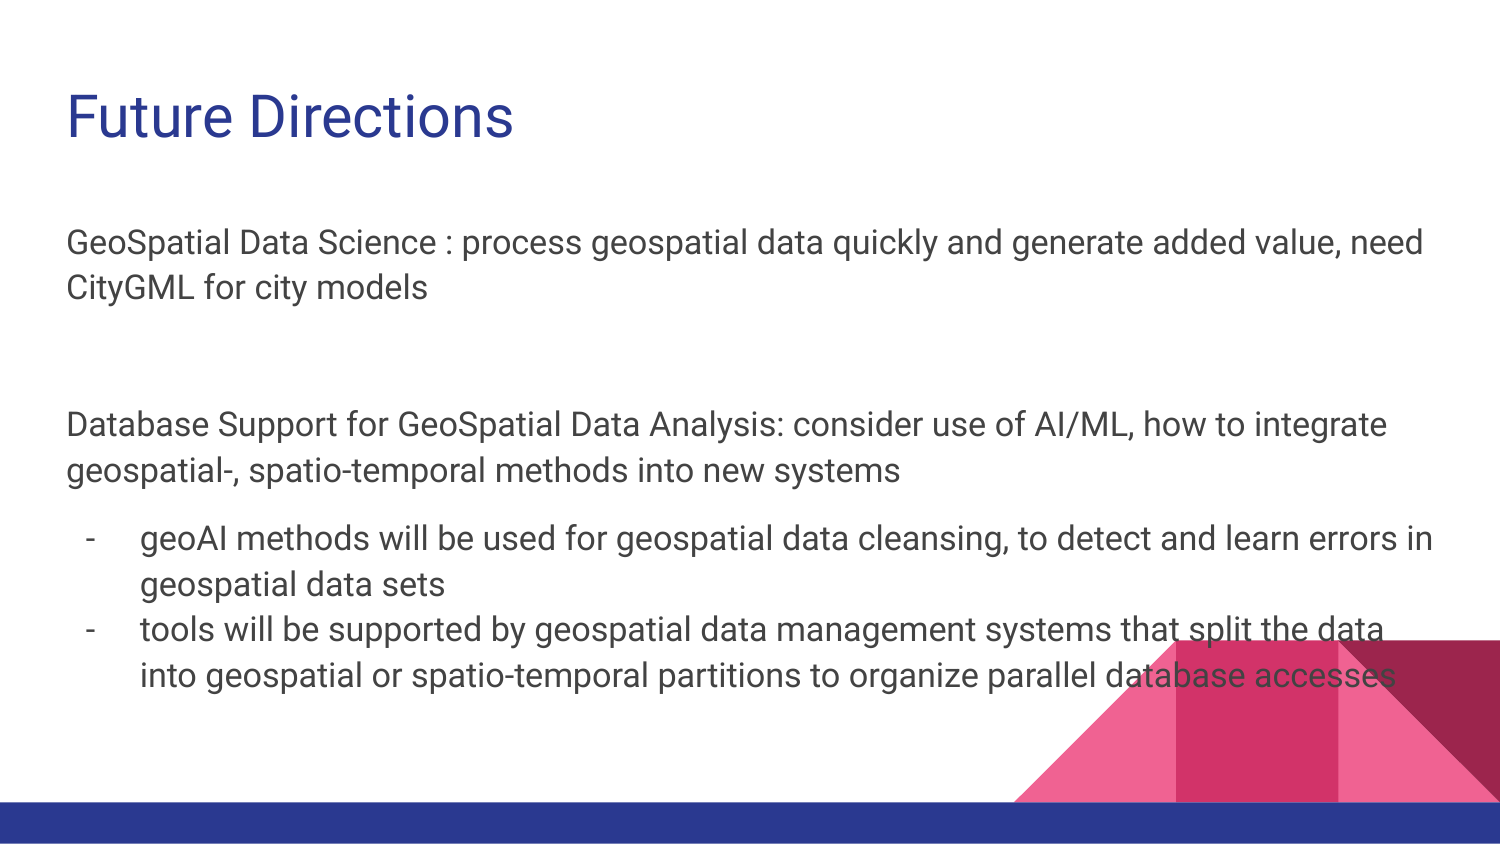

# Future Directions
GeoSpatial Data Science : process geospatial data quickly and generate added value, need CityGML for city models

Database Support for GeoSpatial Data Analysis: consider use of AI/ML, how to integrate  geospatial-, spatio-temporal methods into new systems
geoAI methods will be used for geospatial data cleansing, to detect and learn errors in geospatial data sets
tools will be supported by geospatial data management systems that split the data into geospatial or spatio-temporal partitions to organize parallel database accesses